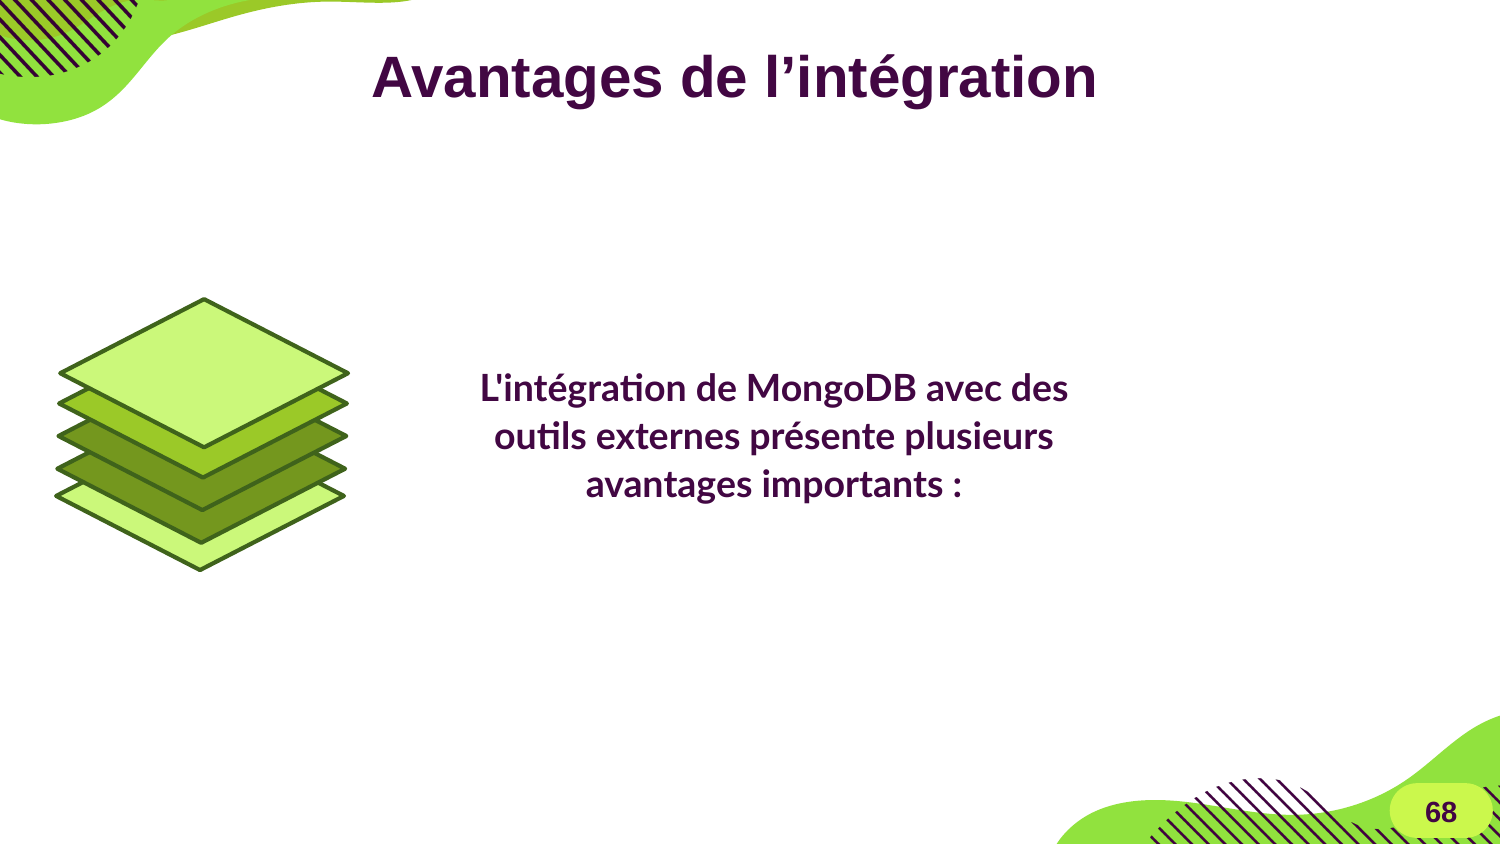

Avantages de l’intégration
| Type de métrique | Description |
| --- | --- |
| Connexions | Nombre de connexions actives à la base de données. Cela permet de détecter les surcharges ou les fuites de connexions. |
| Mémoire | Quantité de RAM utilisée par MongoDB. Une utilisation élevée peut indiquer des problèmes de performance ou de gestion de mémoire. |
| Latence | Temps moyen d’exécution des requêtes (lecture/écriture). Une latence élevée indique un goulot d'étranglement dans le système. |
| Opérations | Nombre d'opérations lues et écrites par seconde. Cela permet de voir l'activité globale de la base de données. |
| Réplication | Temps de propagation des données entre les nœuds dans une architecture en réplication. Des délais importants peuvent affecter la cohérence des données. |
| Fichiers journaux | Erreurs, accès non autorisés, et logs d’audit. Surveiller les journaux est essentiel pour détecter des comportements suspects ou des erreurs système. |

L'intégration de MongoDB avec des outils externes présente plusieurs avantages importants :

68